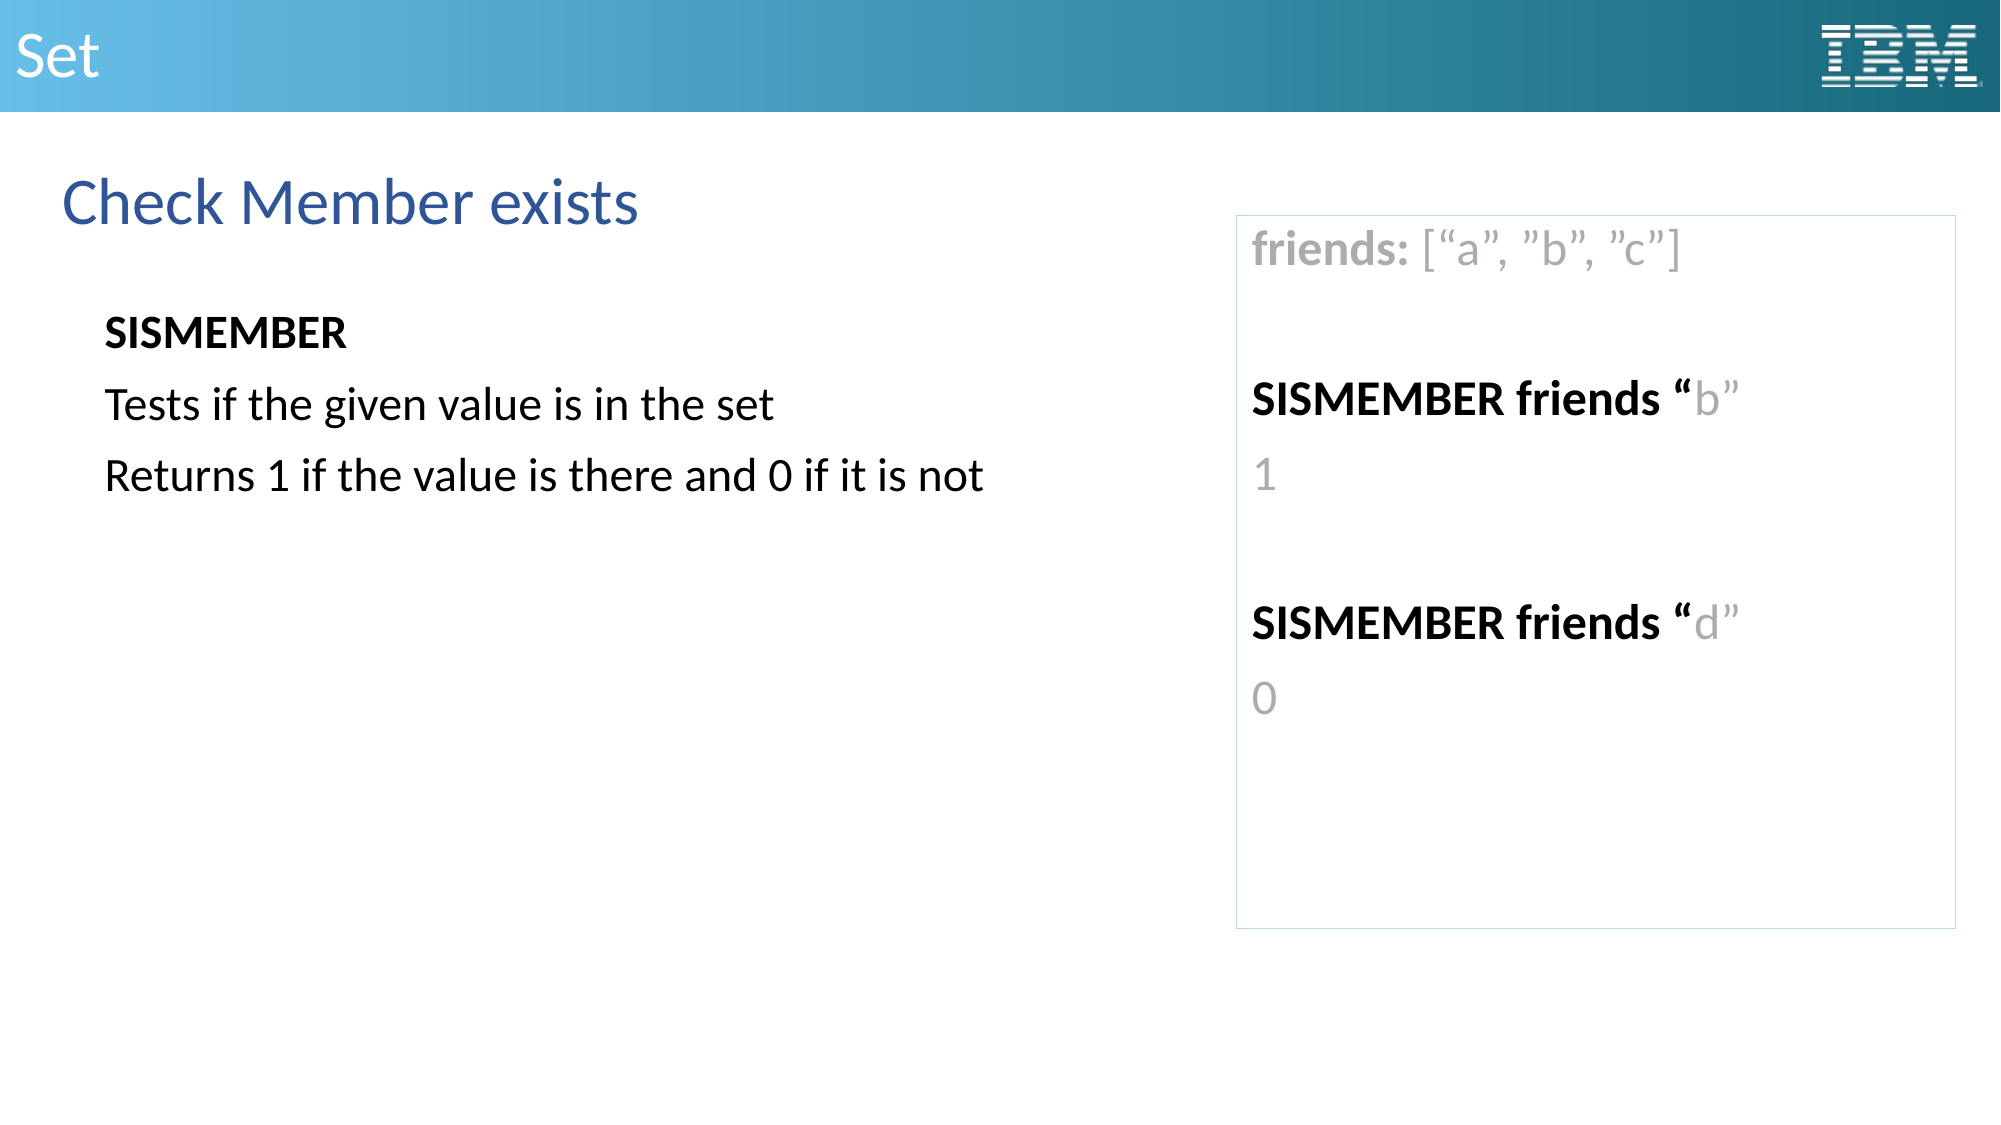

# Set
Check Member exists
friends: [“a”, ”b”, ”c”]

SISMEMBER friends “b”
1

SISMEMBER friends “d”
0

SISMEMBER
Tests if the given value is in the set
Returns 1 if the value is there and 0 if it is not

49